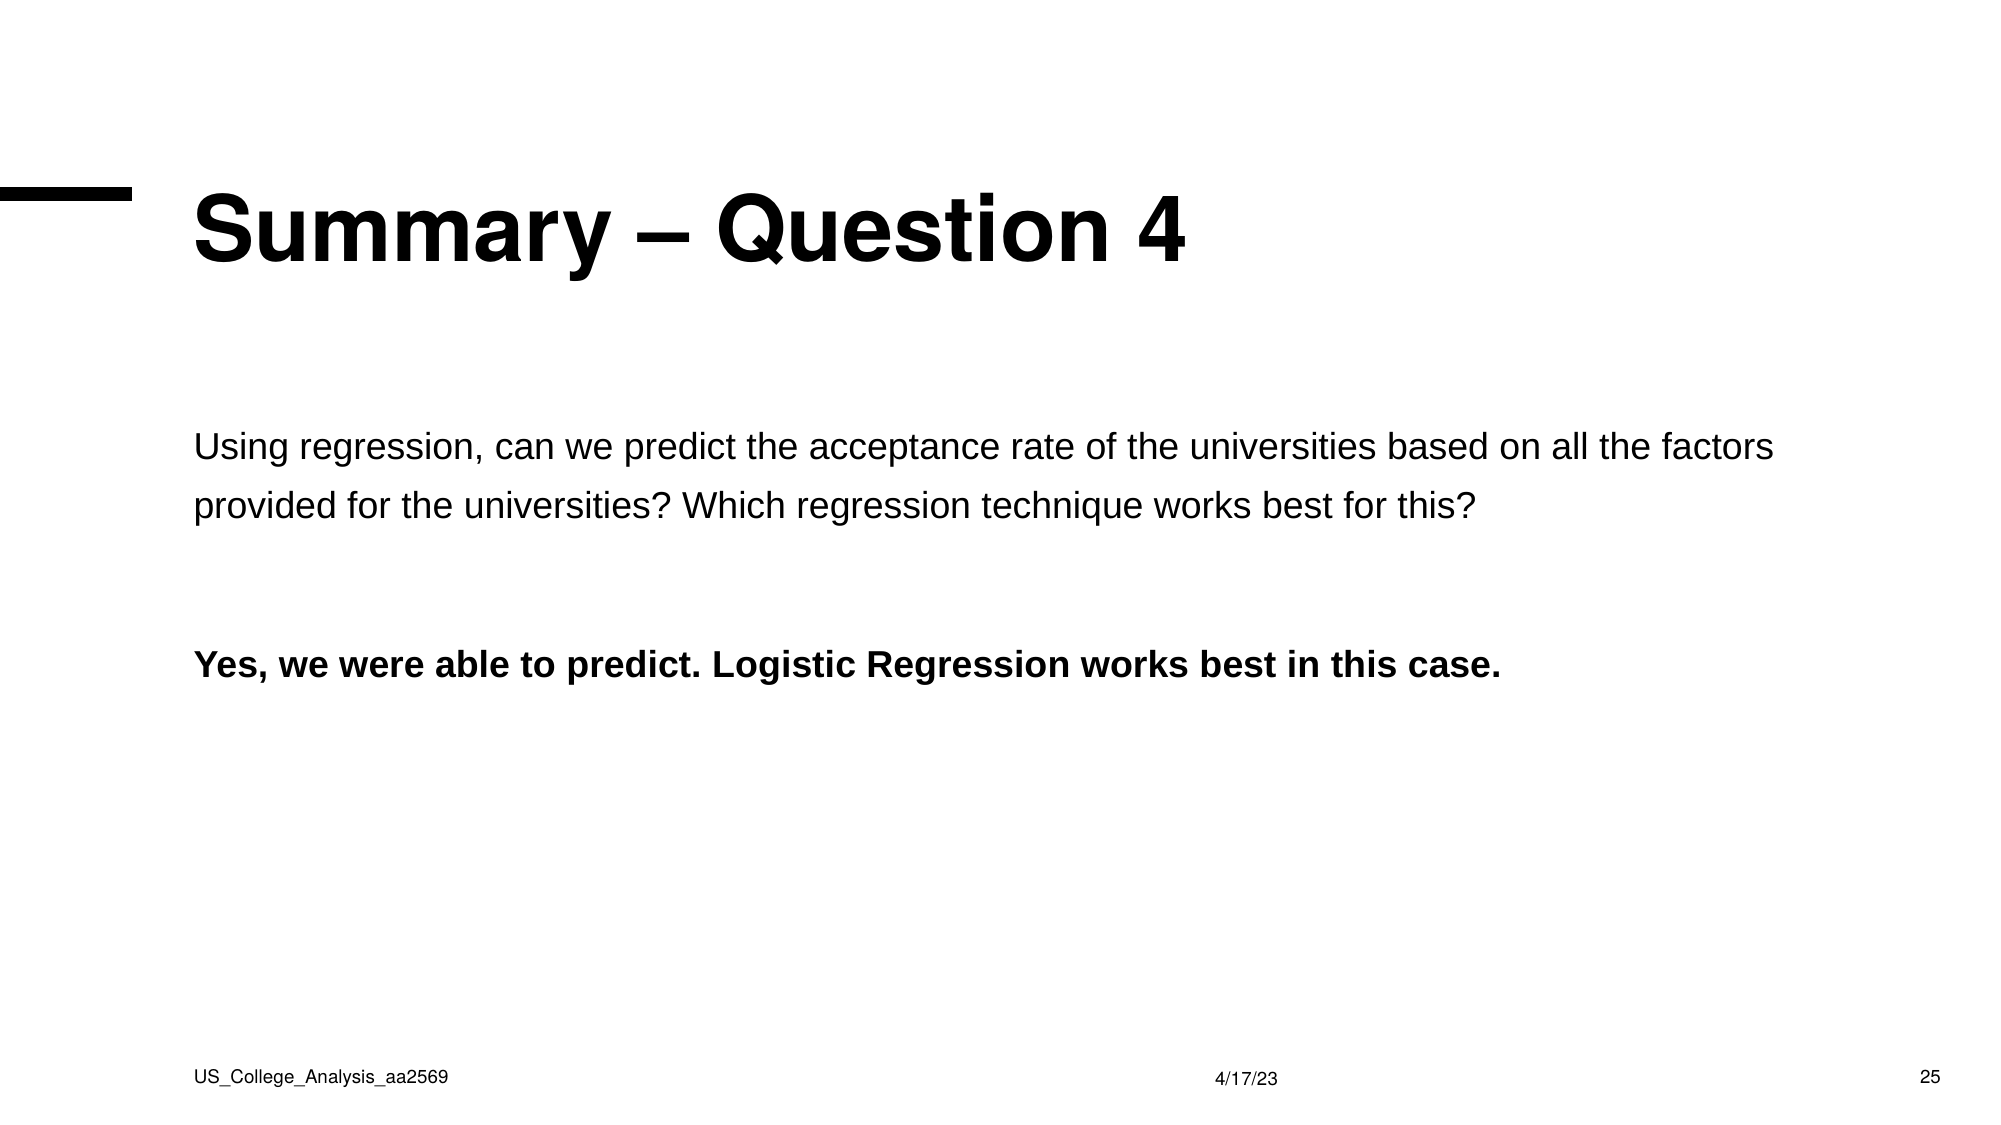

# Summary – Question 4
Using regression, can we predict the acceptance rate of the universities based on all the factors provided for the universities? Which regression technique works best for this?

Yes, we were able to predict. Logistic Regression works best in this case.

US_College_Analysis_aa2569
4/17/23
25